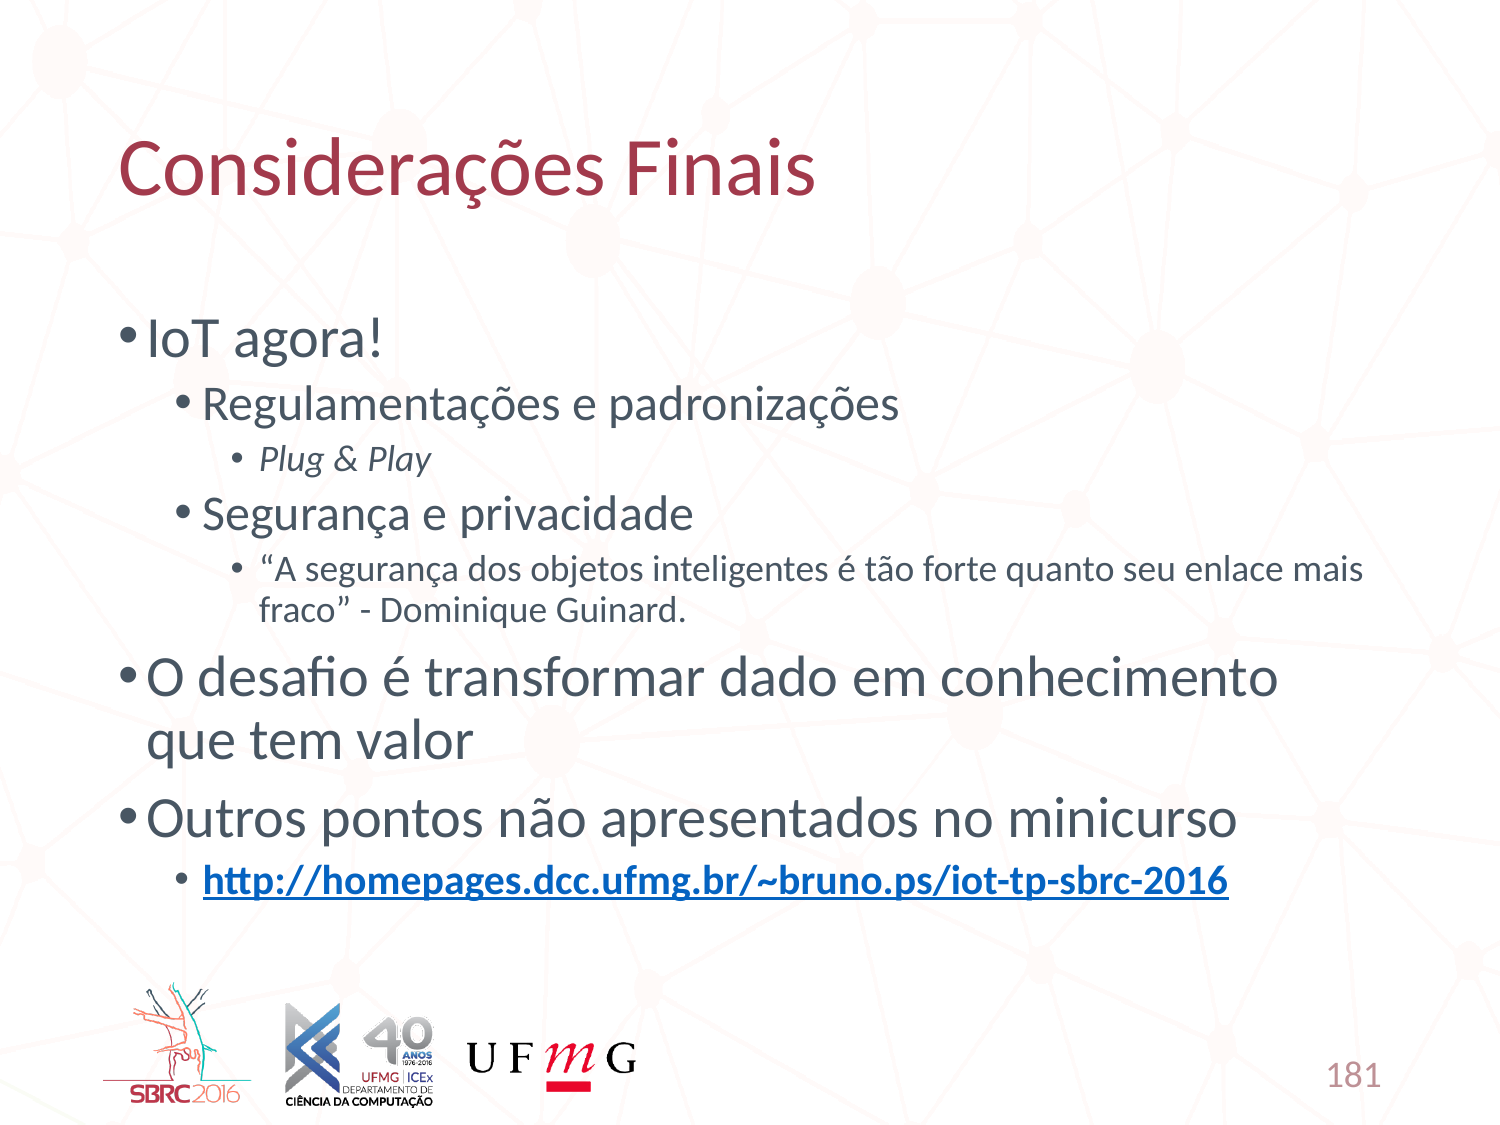

# Considerações Finais
IoT agora!
Regulamentações e padronizações
Plug & Play
Segurança e privacidade
“A segurança dos objetos inteligentes é tão forte quanto seu enlace mais fraco” - Dominique Guinard.
O desafio é transformar dado em conhecimento que tem valor
Outros pontos não apresentados no minicurso
http://homepages.dcc.ufmg.br/~bruno.ps/iot-tp-sbrc-2016

181